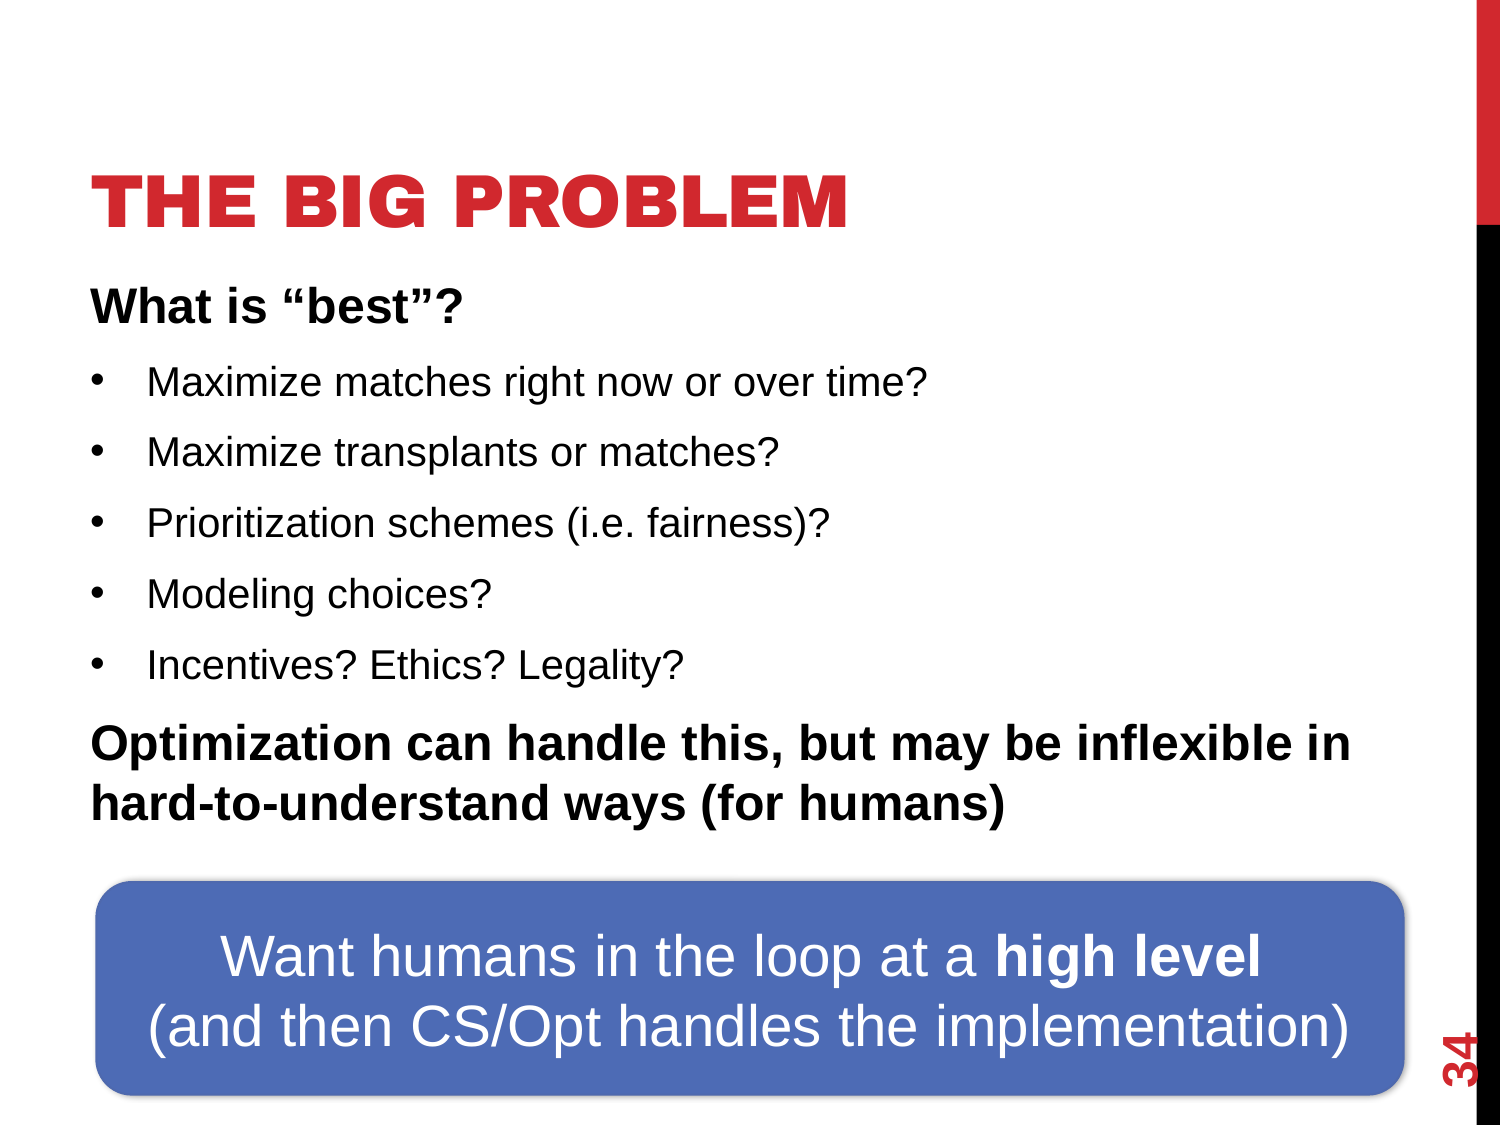

# The Big Problem
What is “best”?
Maximize matches right now or over time?
Maximize transplants or matches?
Prioritization schemes (i.e. fairness)?
Modeling choices?
Incentives? Ethics? Legality?
Optimization can handle this, but may be inflexible in hard-to-understand ways (for humans)

Want humans in the loop at a high level
(and then CS/Opt handles the implementation)
34